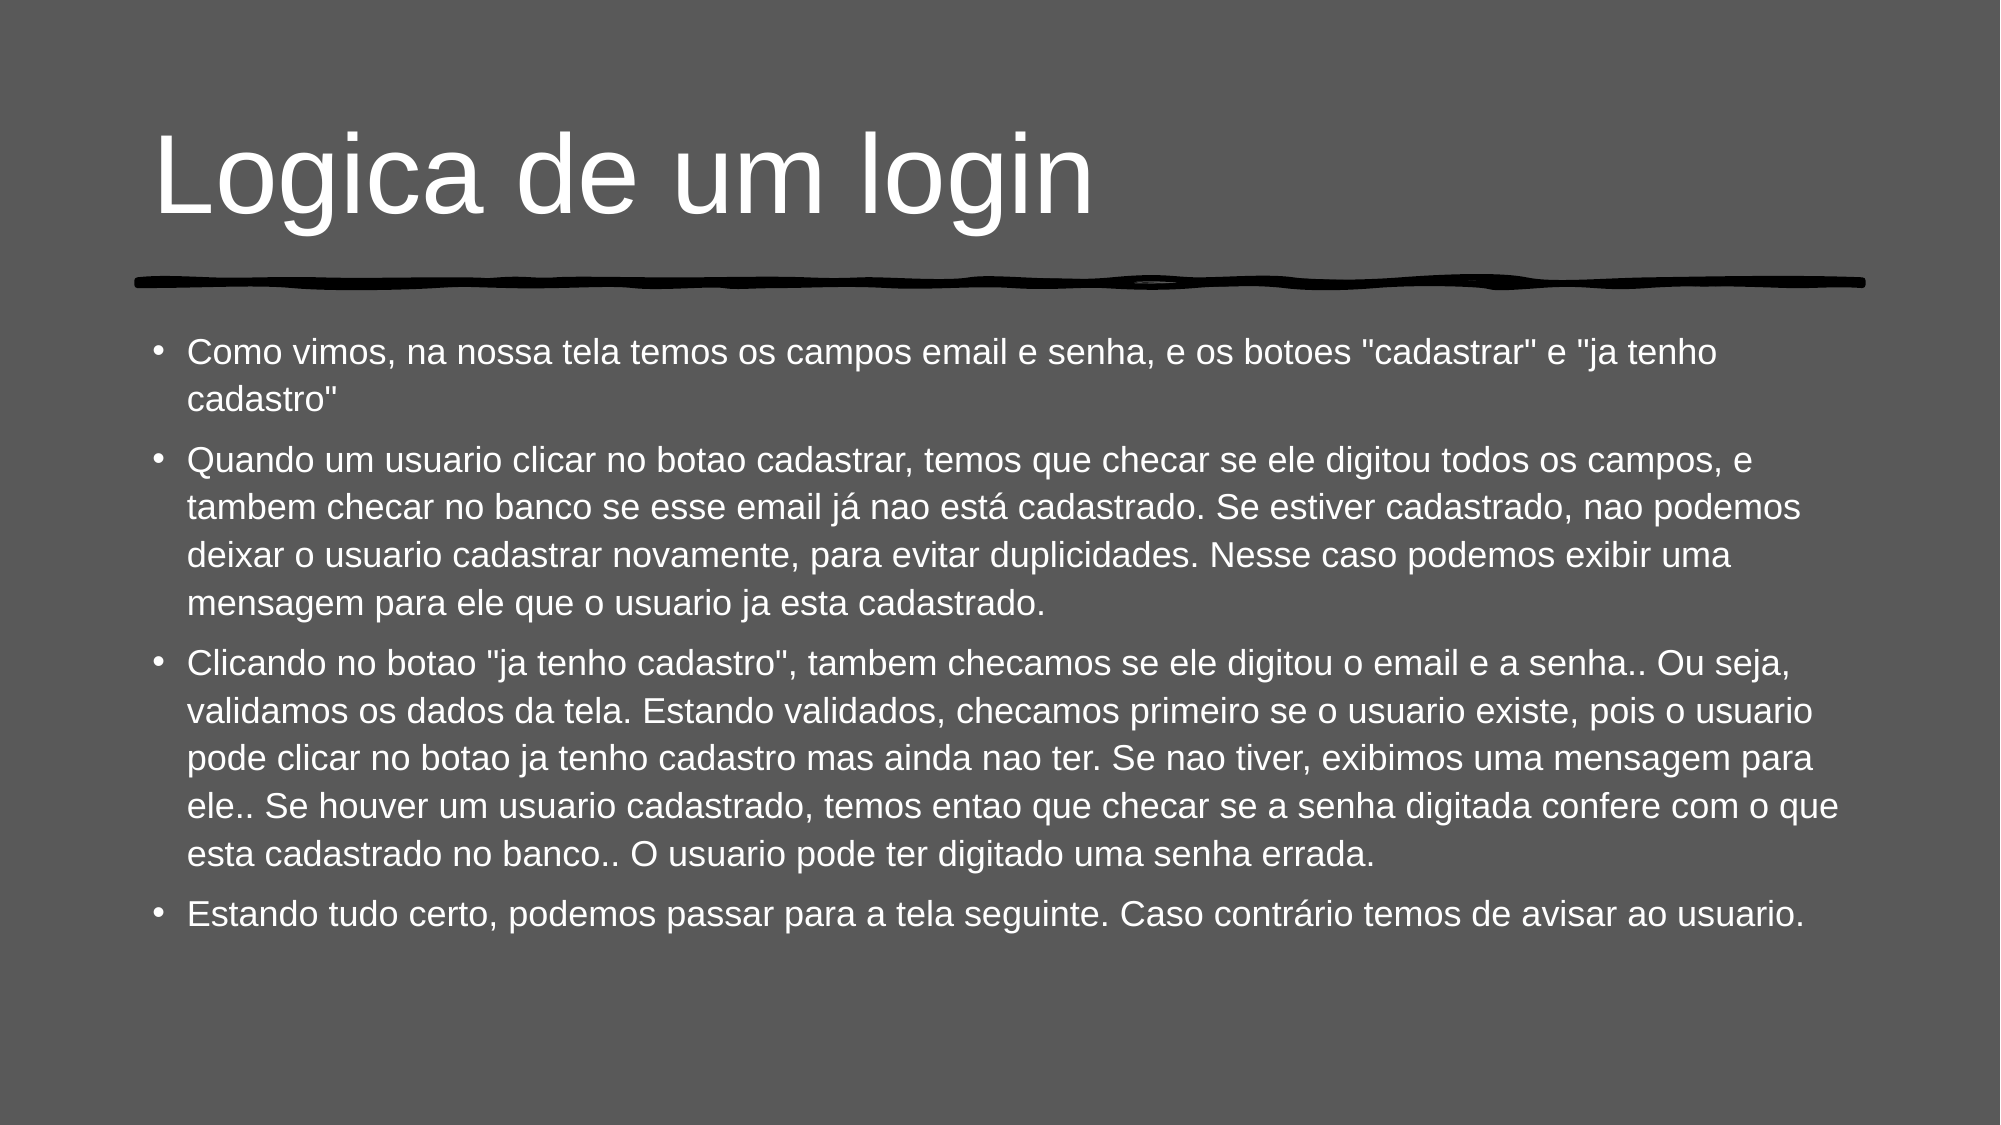

# Logica de um login
Como vimos, na nossa tela temos os campos email e senha, e os botoes "cadastrar" e "ja tenho cadastro"
Quando um usuario clicar no botao cadastrar, temos que checar se ele digitou todos os campos, e tambem checar no banco se esse email já nao está cadastrado. Se estiver cadastrado, nao podemos deixar o usuario cadastrar novamente, para evitar duplicidades. Nesse caso podemos exibir uma mensagem para ele que o usuario ja esta cadastrado.
Clicando no botao "ja tenho cadastro", tambem checamos se ele digitou o email e a senha.. Ou seja, validamos os dados da tela. Estando validados, checamos primeiro se o usuario existe, pois o usuario pode clicar no botao ja tenho cadastro mas ainda nao ter. Se nao tiver, exibimos uma mensagem para ele.. Se houver um usuario cadastrado, temos entao que checar se a senha digitada confere com o que esta cadastrado no banco.. O usuario pode ter digitado uma senha errada.
Estando tudo certo, podemos passar para a tela seguinte. Caso contrário temos de avisar ao usuario.